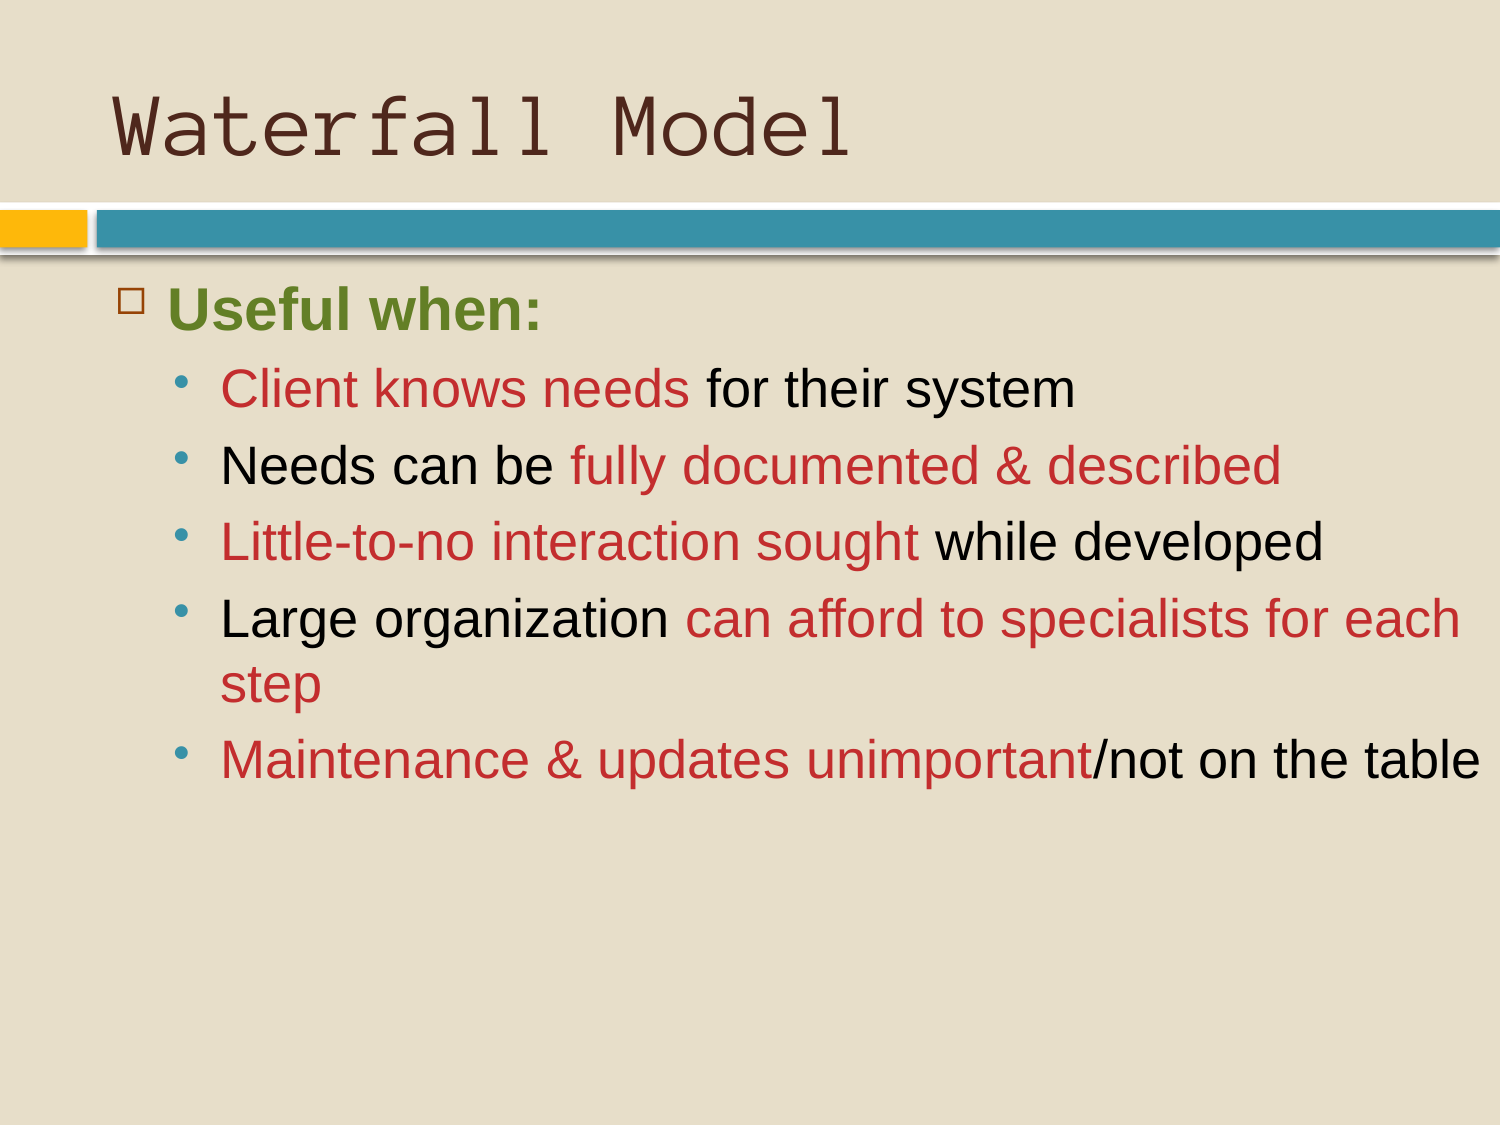

# Waterfall Model
Useful when:
Client knows needs for their system
Needs can be fully documented & described
Little-to-no interaction sought while developed
Large organization can afford to specialists for each step
Maintenance & updates unimportant/not on the table